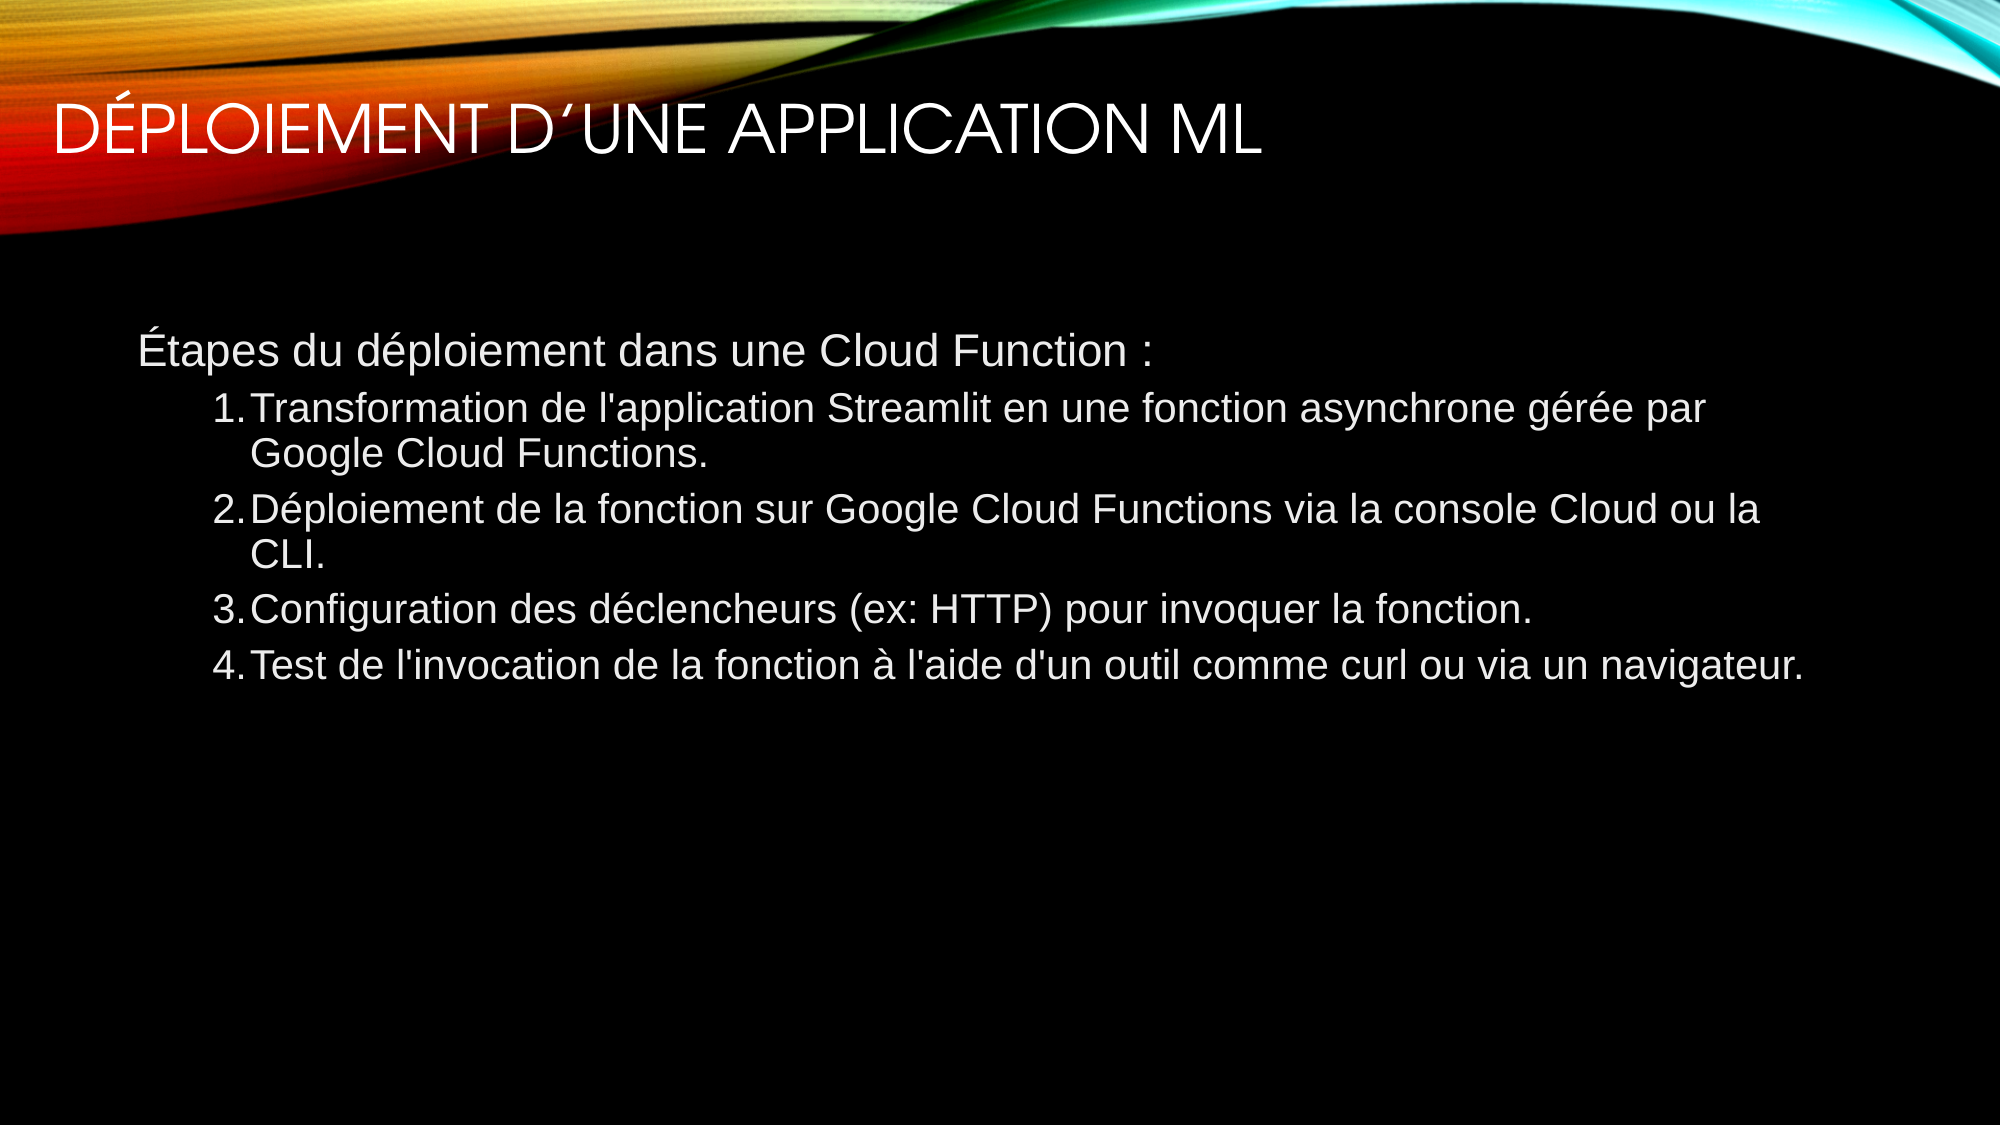

# DÉPLOIEMENT D’UNE APPLICATION ML
Étapes du déploiement dans une Cloud Function :
Transformation de l'application Streamlit en une fonction asynchrone gérée par Google Cloud Functions.
Déploiement de la fonction sur Google Cloud Functions via la console Cloud ou la CLI.
Configuration des déclencheurs (ex: HTTP) pour invoquer la fonction.
Test de l'invocation de la fonction à l'aide d'un outil comme curl ou via un navigateur.